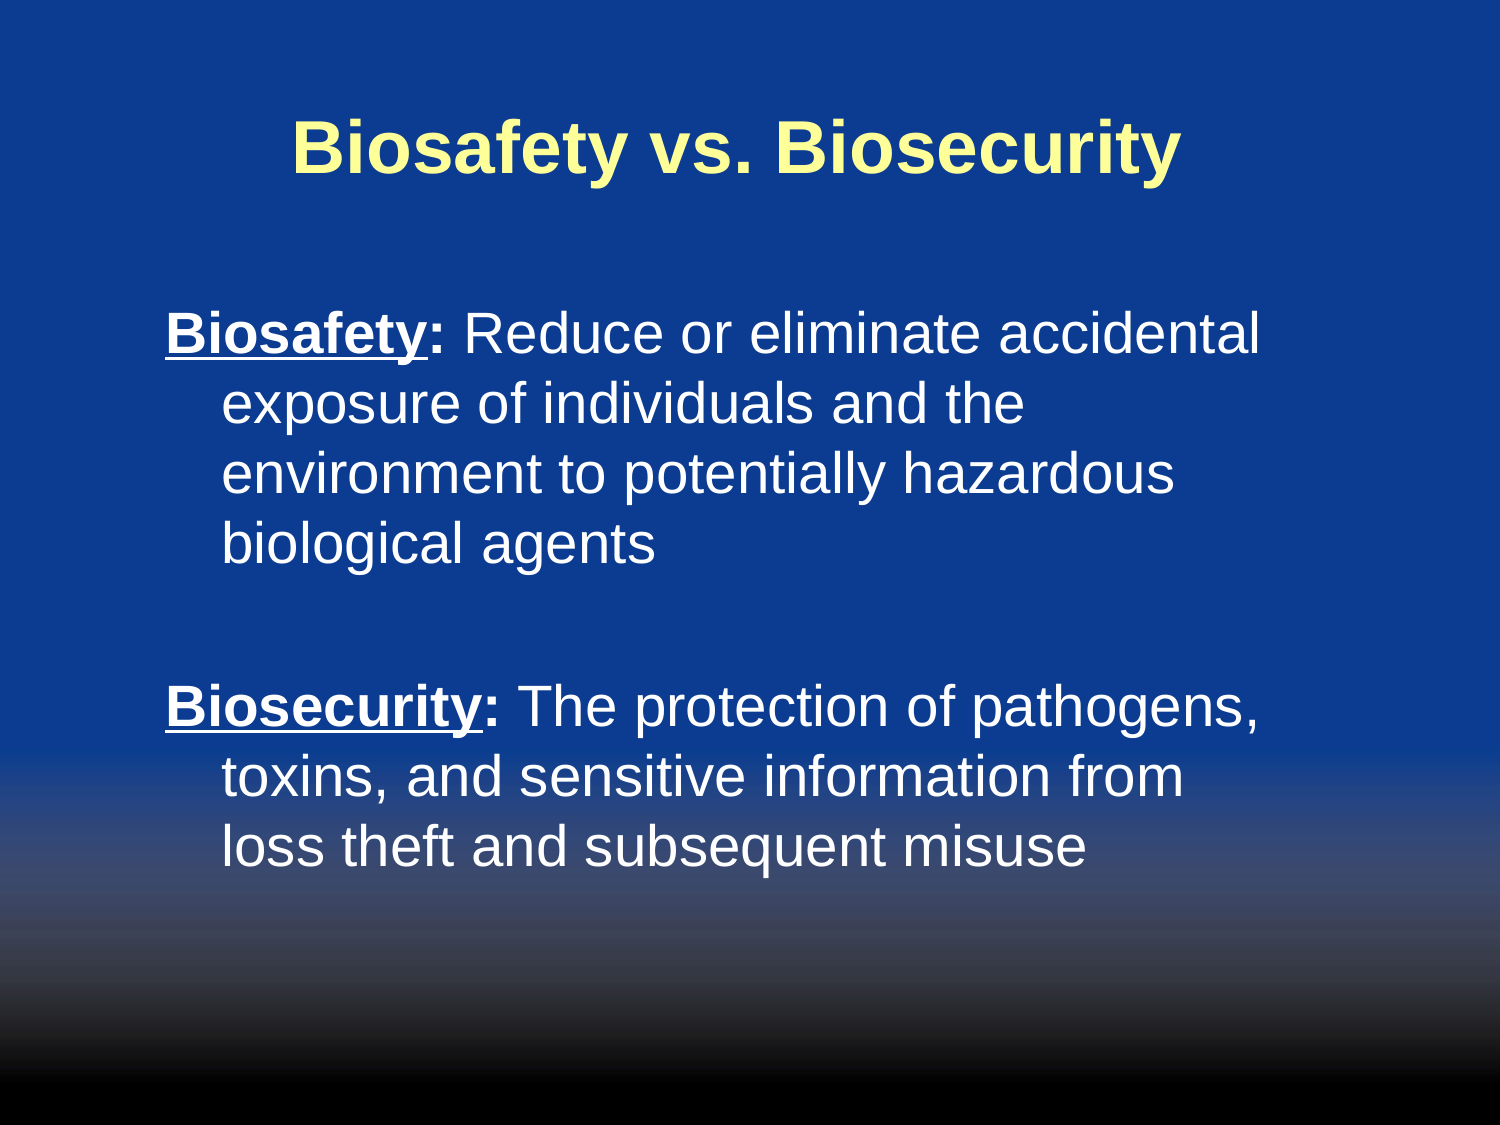

# Biosafety vs. Biosecurity
Biosafety: Reduce or eliminate accidental exposure of individuals and the environment to potentially hazardous biological agents

Biosecurity: The protection of pathogens, toxins, and sensitive information from  loss theft and subsequent misuse